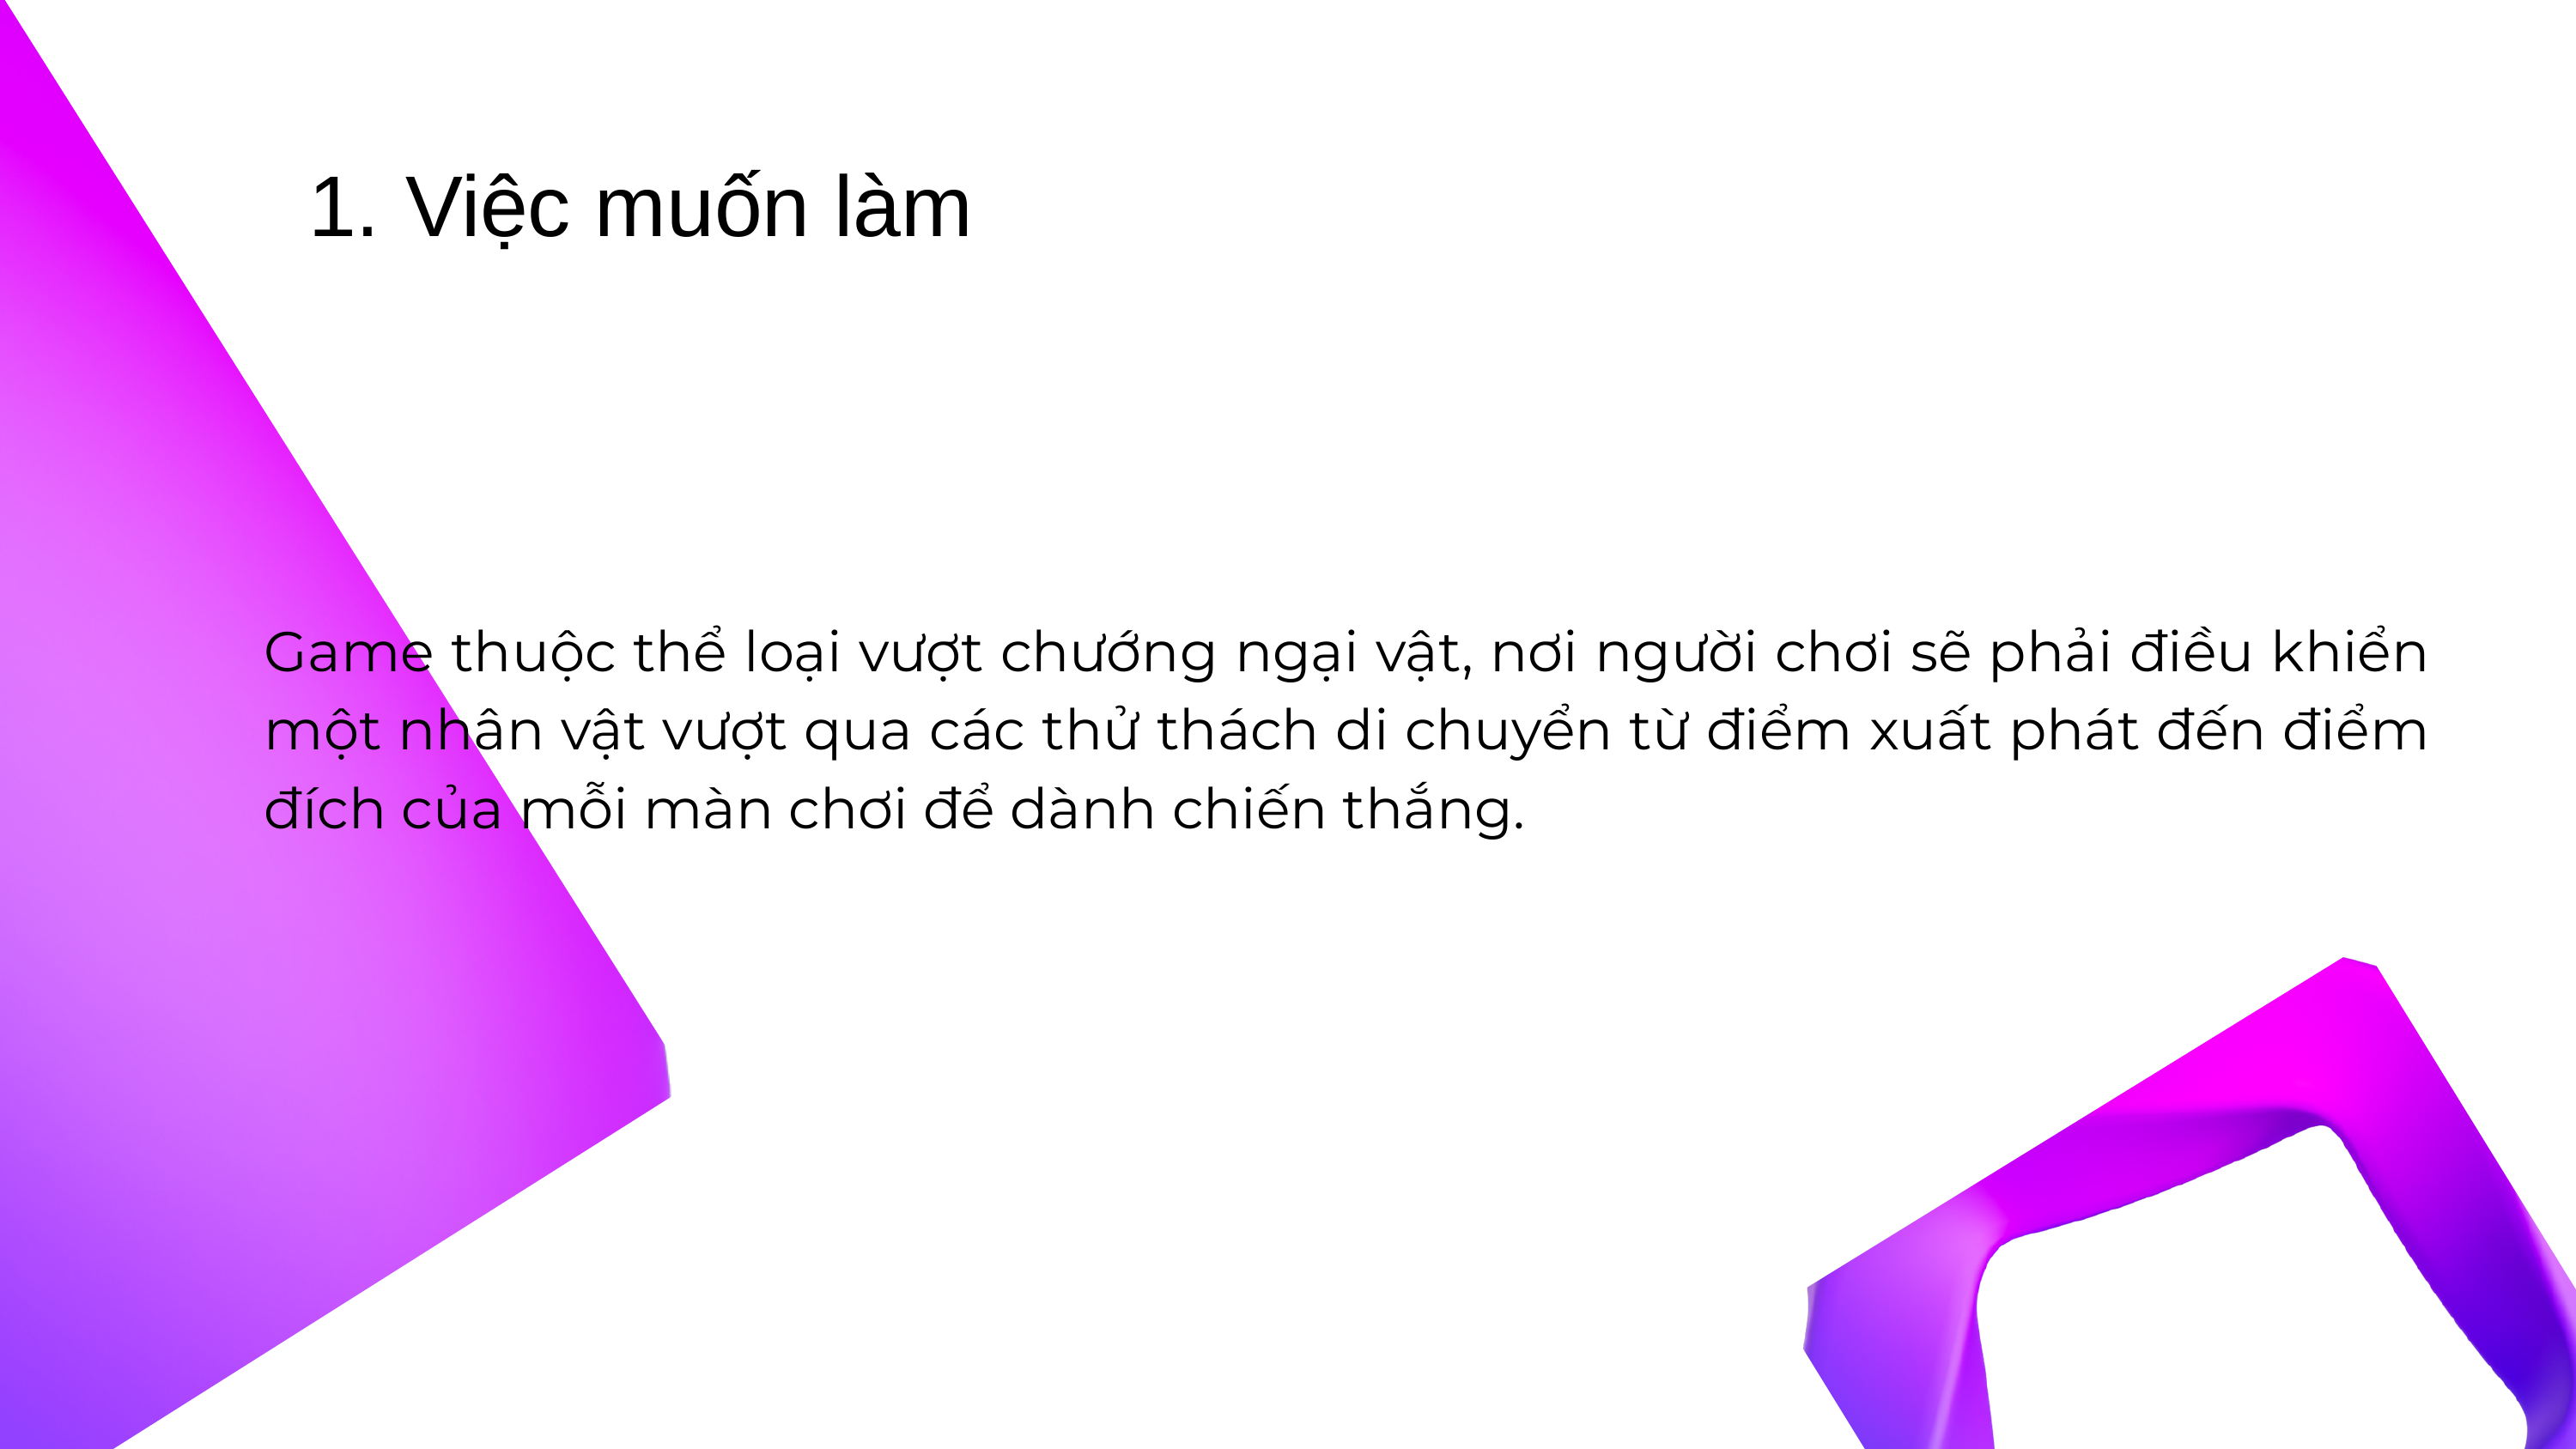

Việc muốn làm
Game thuộc thể loại vượt chướng ngại vật, nơi người chơi sẽ phải điều khiển một nhân vật vượt qua các thử thách di chuyển từ điểm xuất phát đến điểm đích của mỗi màn chơi để dành chiến thắng.